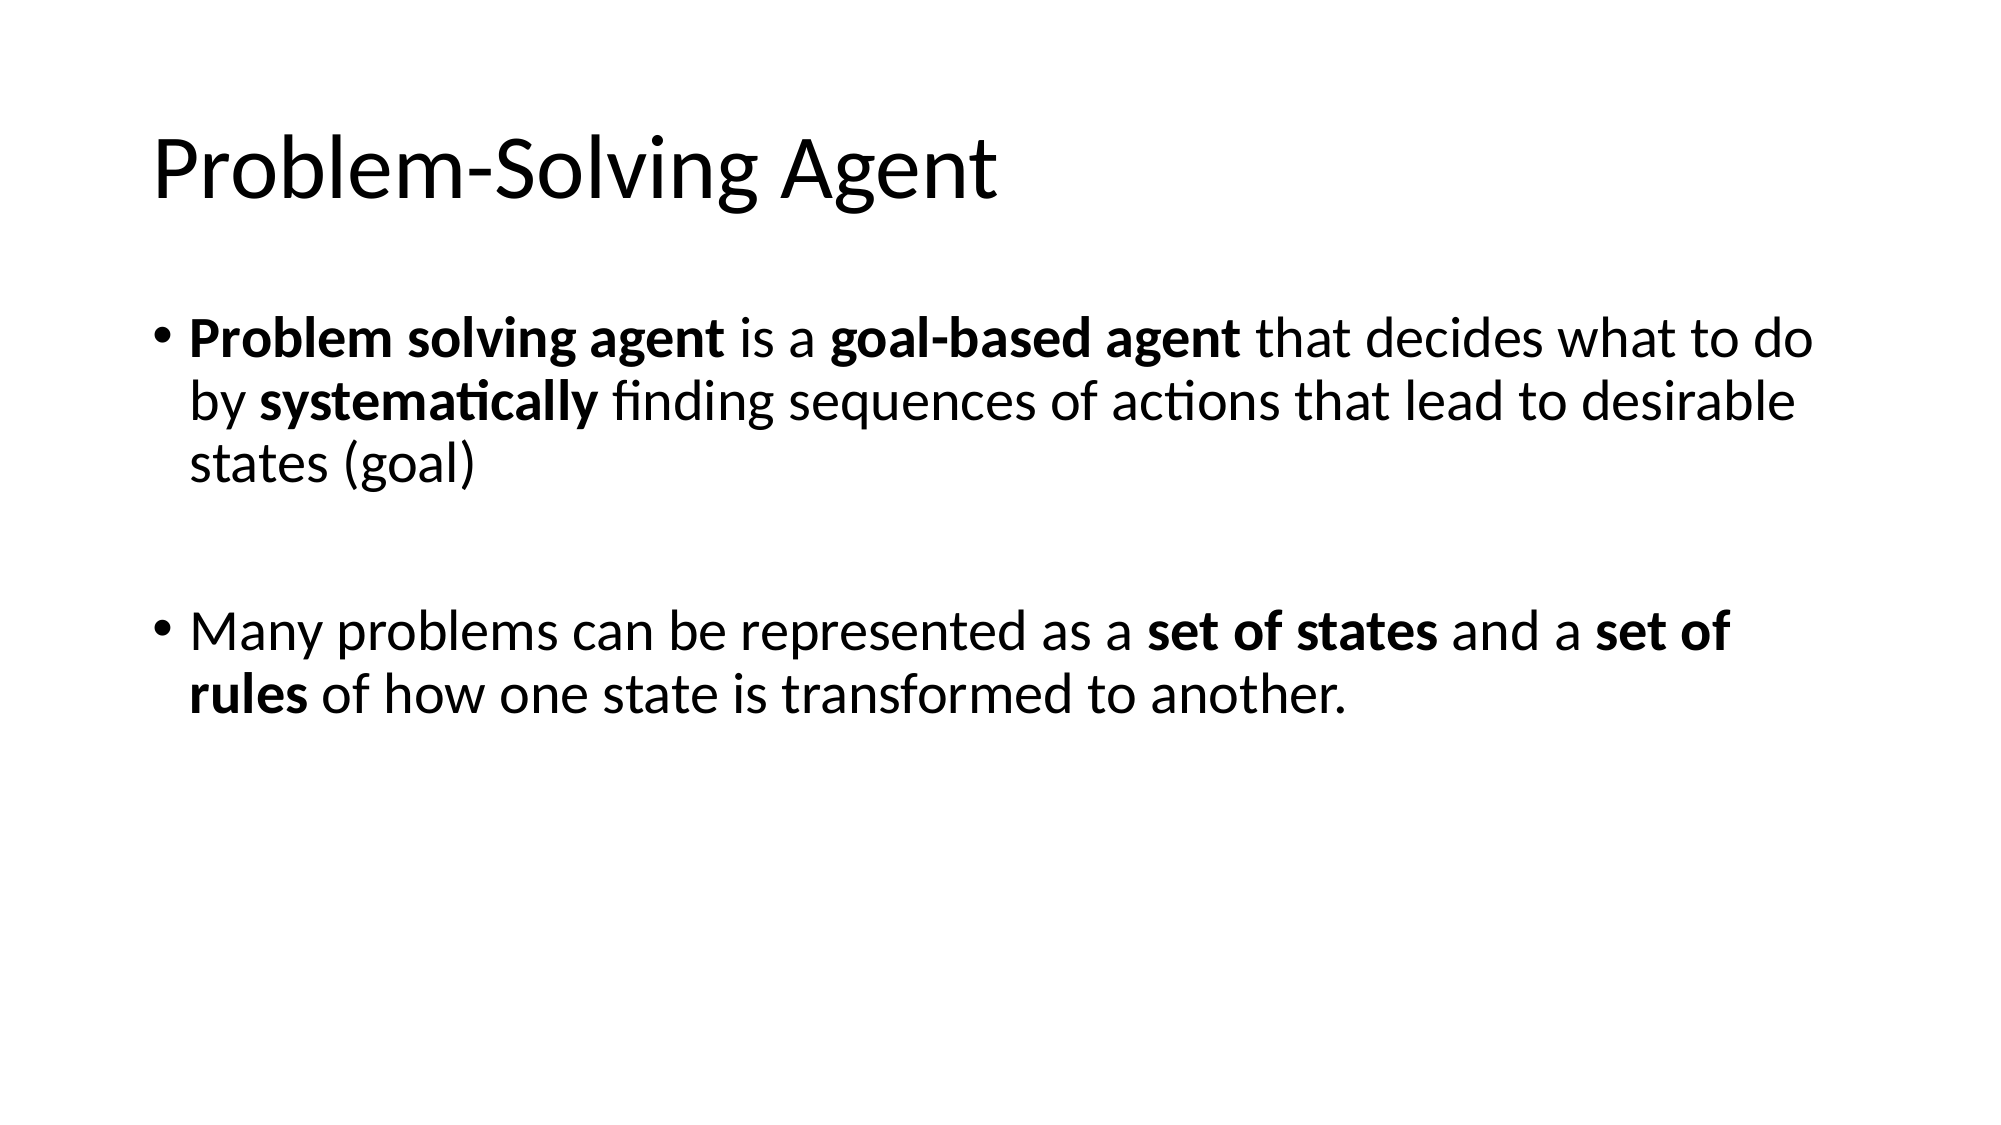

# Problem-Solving Agent
Problem solving agent is a goal-based agent that decides what to do by systematically finding sequences of actions that lead to desirable states (goal)

Many problems can be represented as a set of states and a set of rules of how one state is transformed to another.